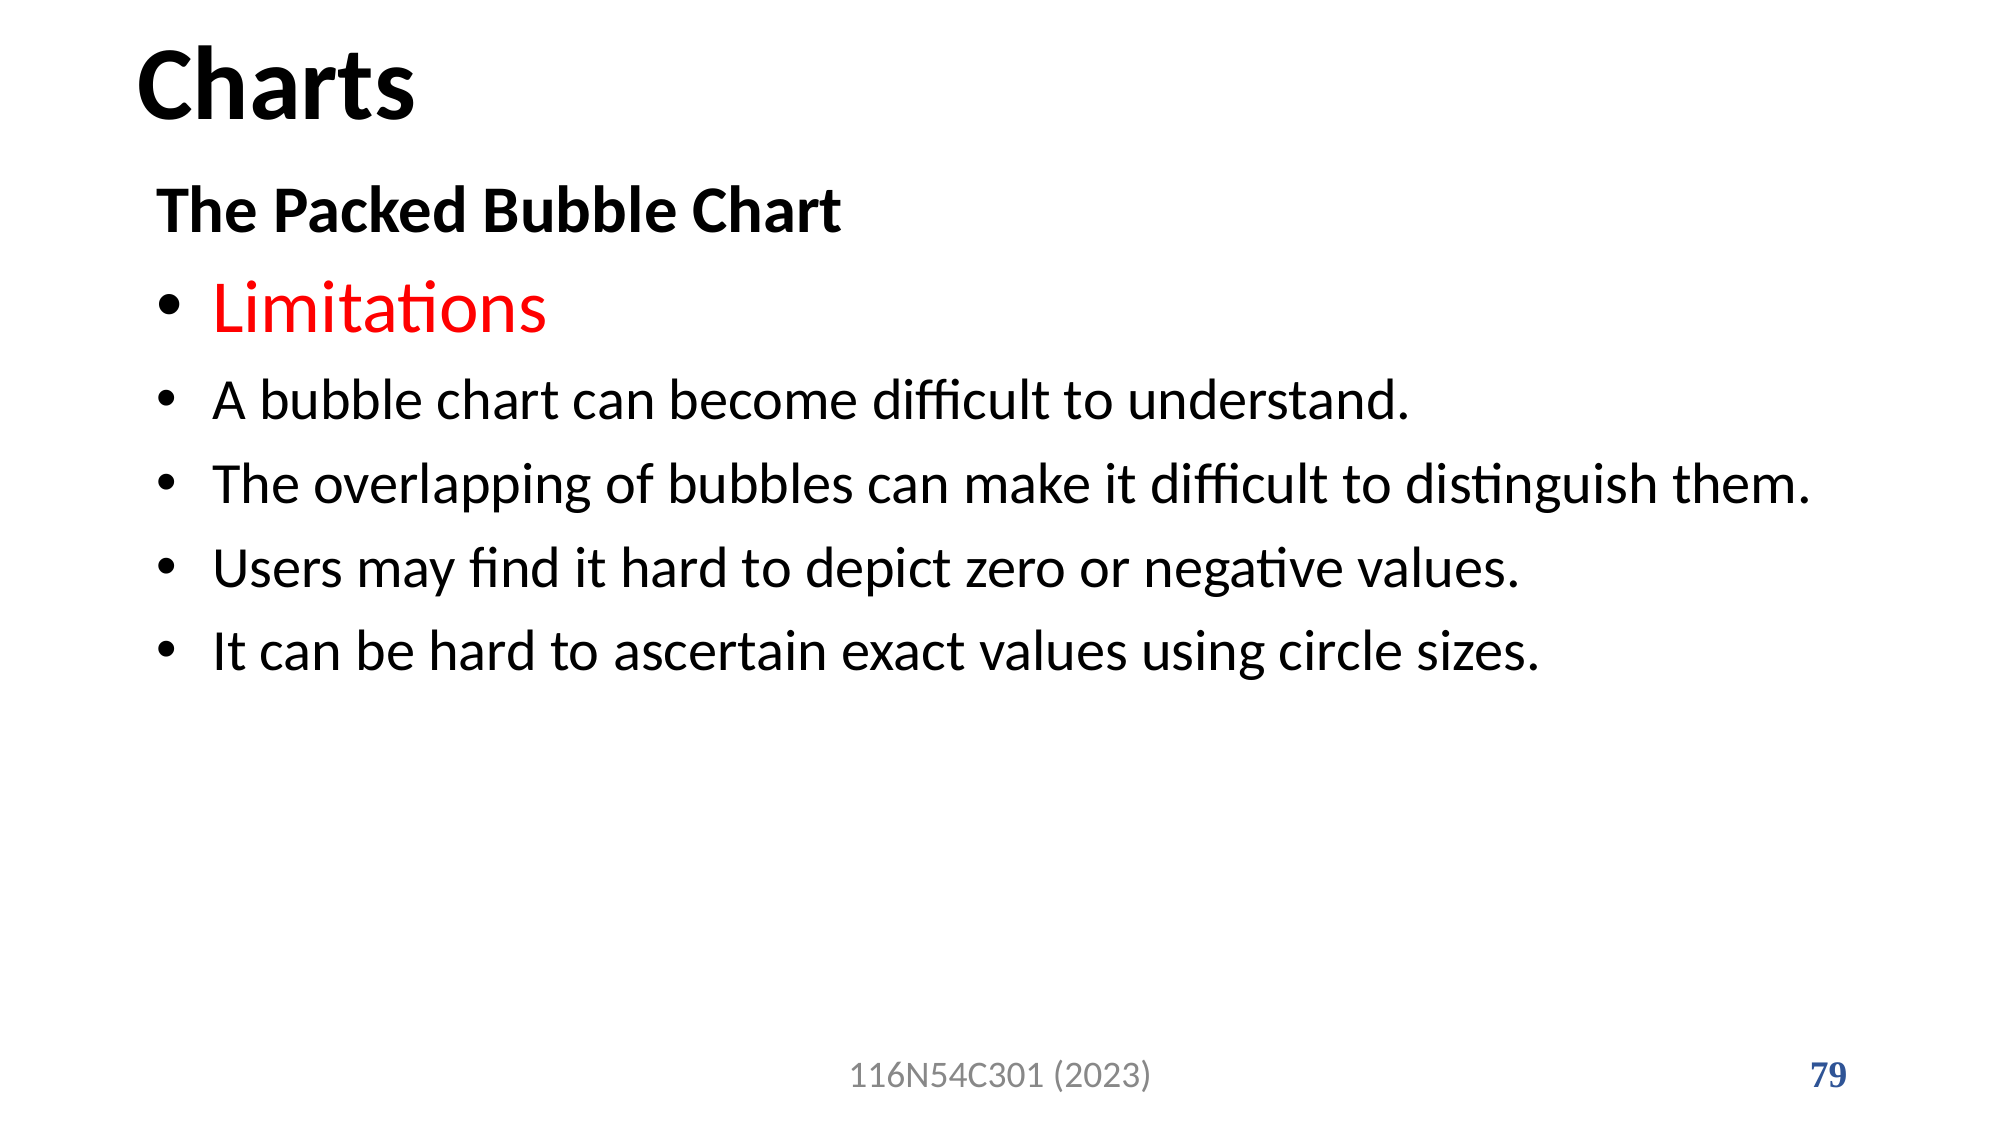

# Charts
The Packed Bubble Chart
Limitations
A bubble chart can become difficult to understand.
The overlapping of bubbles can make it difficult to distinguish them.
Users may find it hard to depict zero or negative values.
It can be hard to ascertain exact values using circle sizes.

116N54C301 (2023)
79